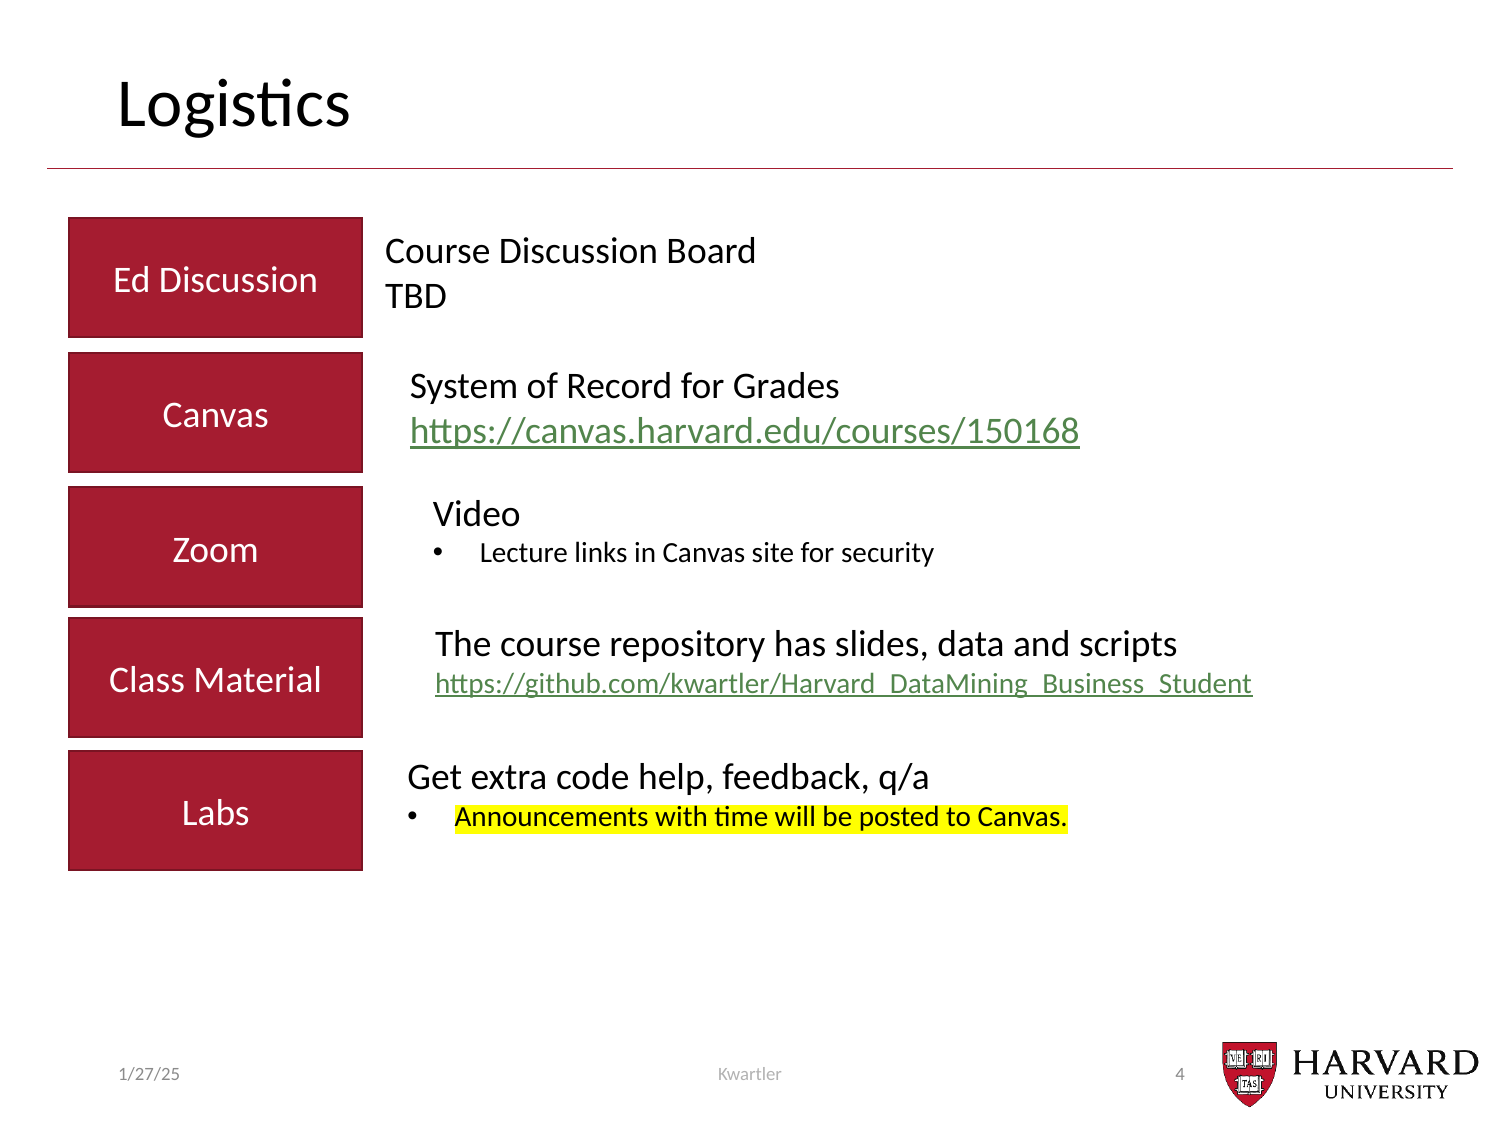

Logistics
Ed Discussion
Course Discussion Board
TBD
Canvas
System of Record for Grades
https://canvas.harvard.edu/courses/150168
Video
Lecture links in Canvas site for security
Zoom
The course repository has slides, data and scripts
https://github.com/kwartler/Harvard_DataMining_Business_Student
Class Material
Get extra code help, feedback, q/a
Announcements with time will be posted to Canvas.
Labs
1/27/25
Kwartler
4